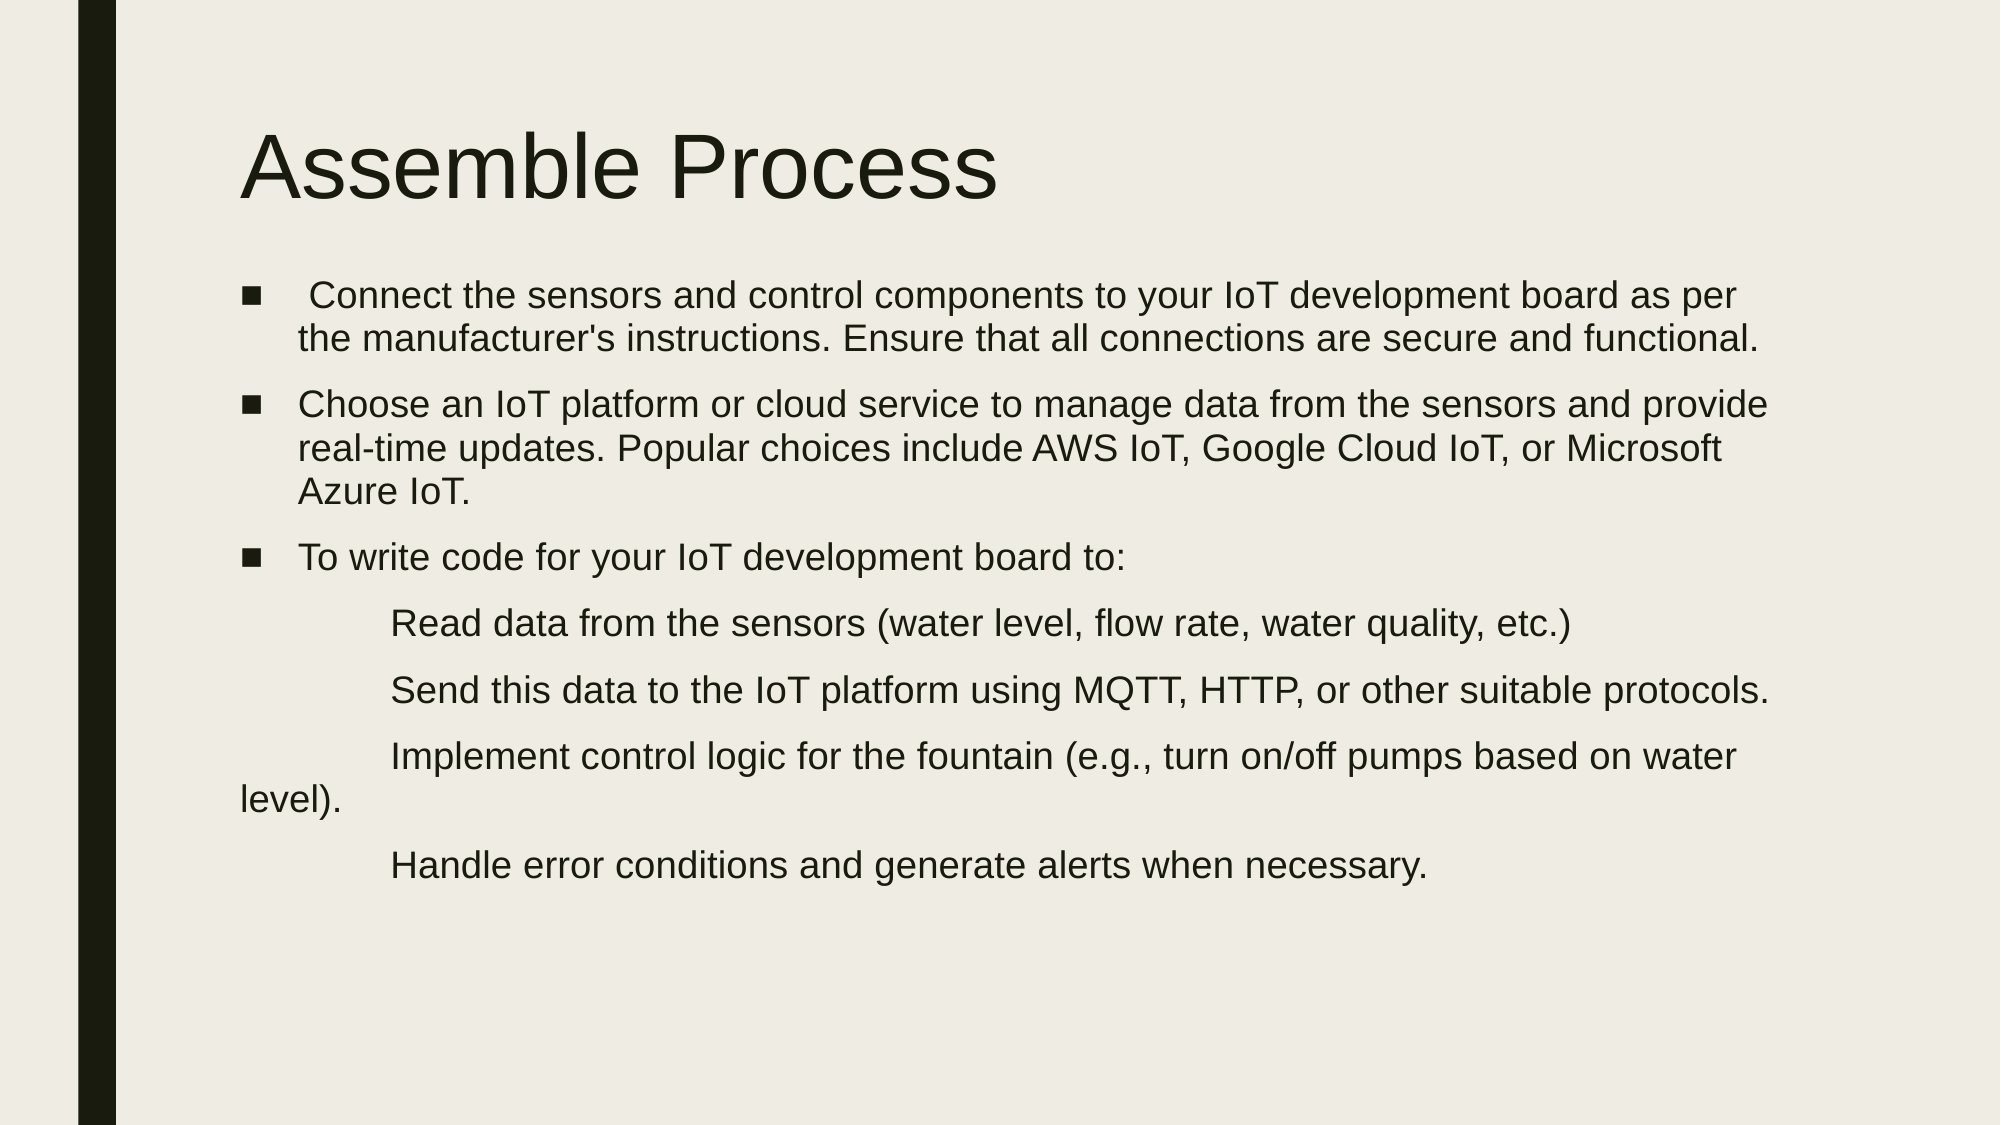

# Assemble Process
 Connect the sensors and control components to your IoT development board as per the manufacturer's instructions. Ensure that all connections are secure and functional.
Choose an IoT platform or cloud service to manage data from the sensors and provide real-time updates. Popular choices include AWS IoT, Google Cloud IoT, or Microsoft Azure IoT.
To write code for your IoT development board to:
              Read data from the sensors (water level, flow rate, water quality, etc.)
              Send this data to the IoT platform using MQTT, HTTP, or other suitable protocols.
              Implement control logic for the fountain (e.g., turn on/off pumps based on water level).
              Handle error conditions and generate alerts when necessary.